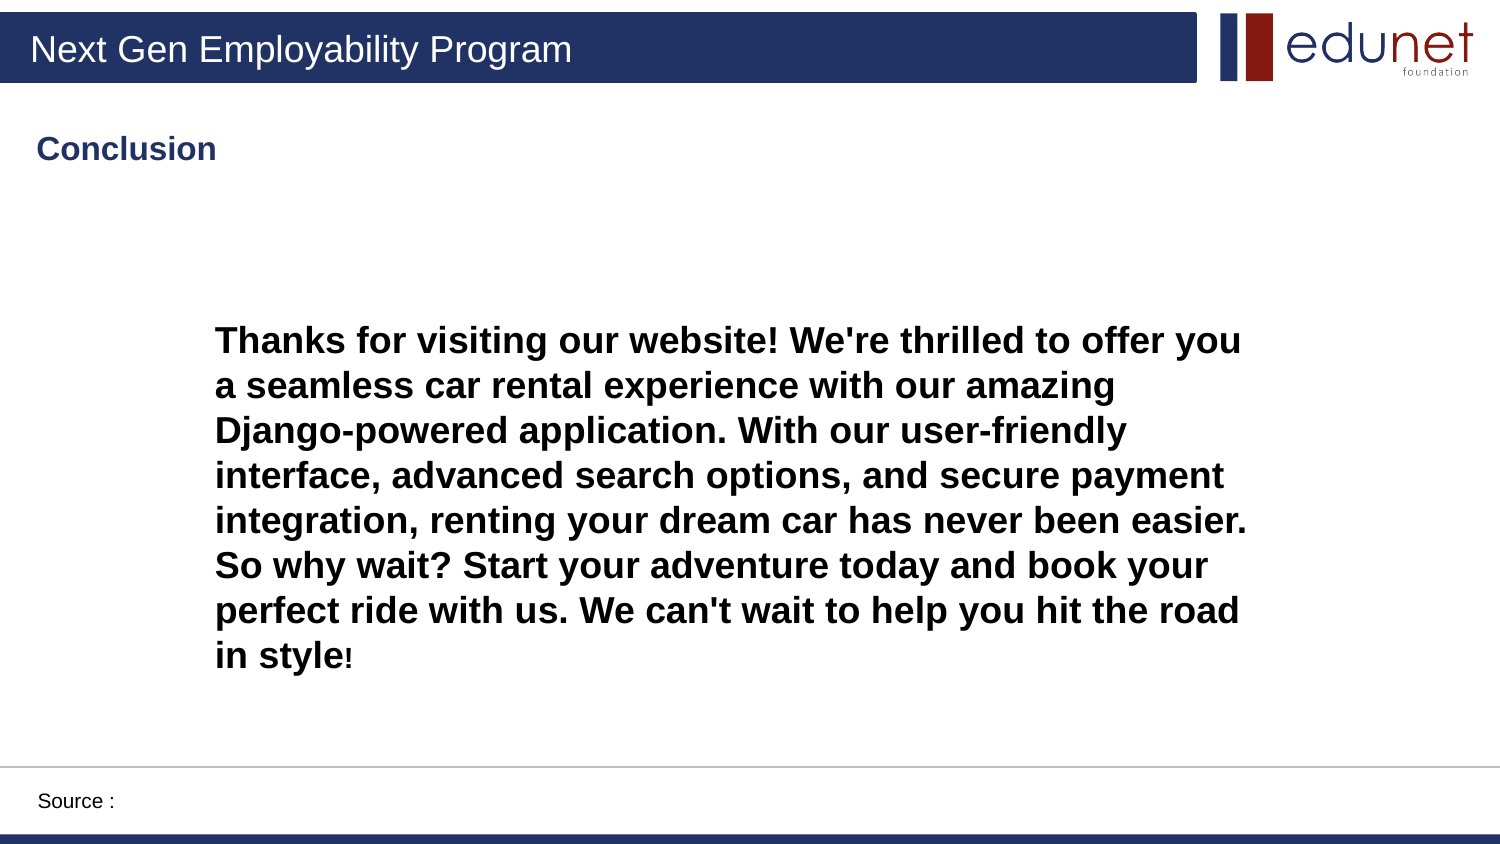

Conclusion
Thanks for visiting our website! We're thrilled to offer you a seamless car rental experience with our amazing Django-powered application. With our user-friendly interface, advanced search options, and secure payment integration, renting your dream car has never been easier. So why wait? Start your adventure today and book your perfect ride with us. We can't wait to help you hit the road in style!
Source :